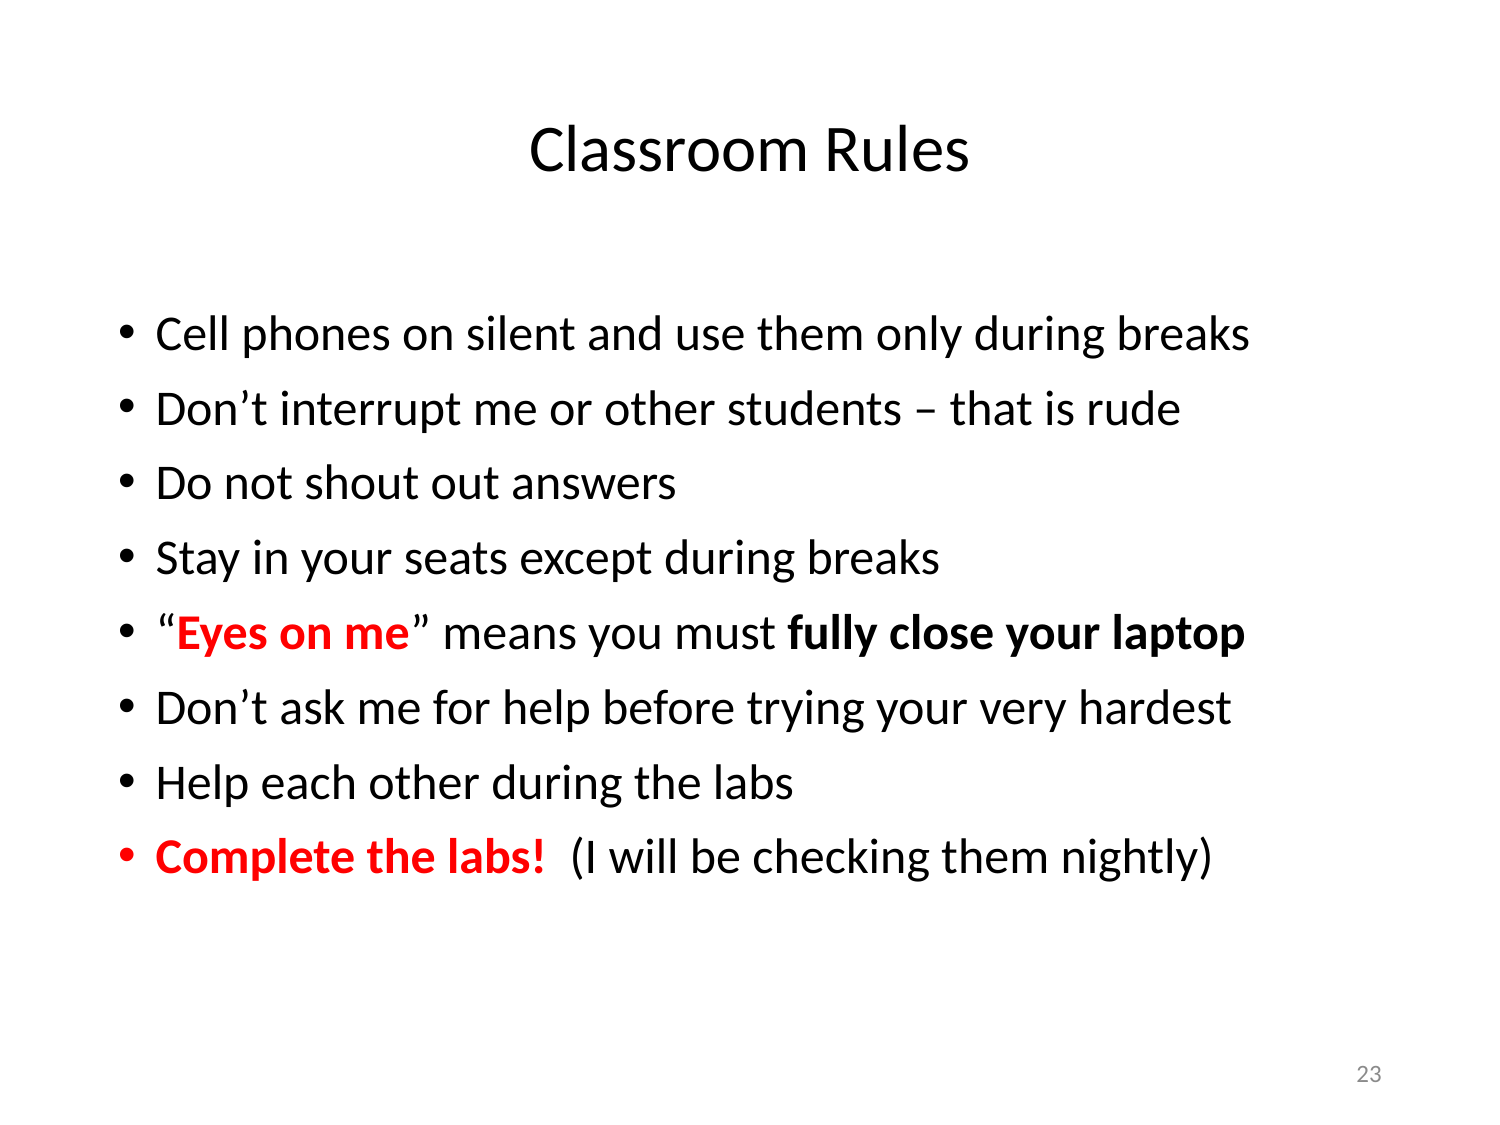

# Classroom Rules
Cell phones on silent and use them only during breaks
Don’t interrupt me or other students – that is rude
Do not shout out answers
Stay in your seats except during breaks
“Eyes on me” means you must fully close your laptop
Don’t ask me for help before trying your very hardest
Help each other during the labs
Complete the labs!  (I will be checking them nightly)
23